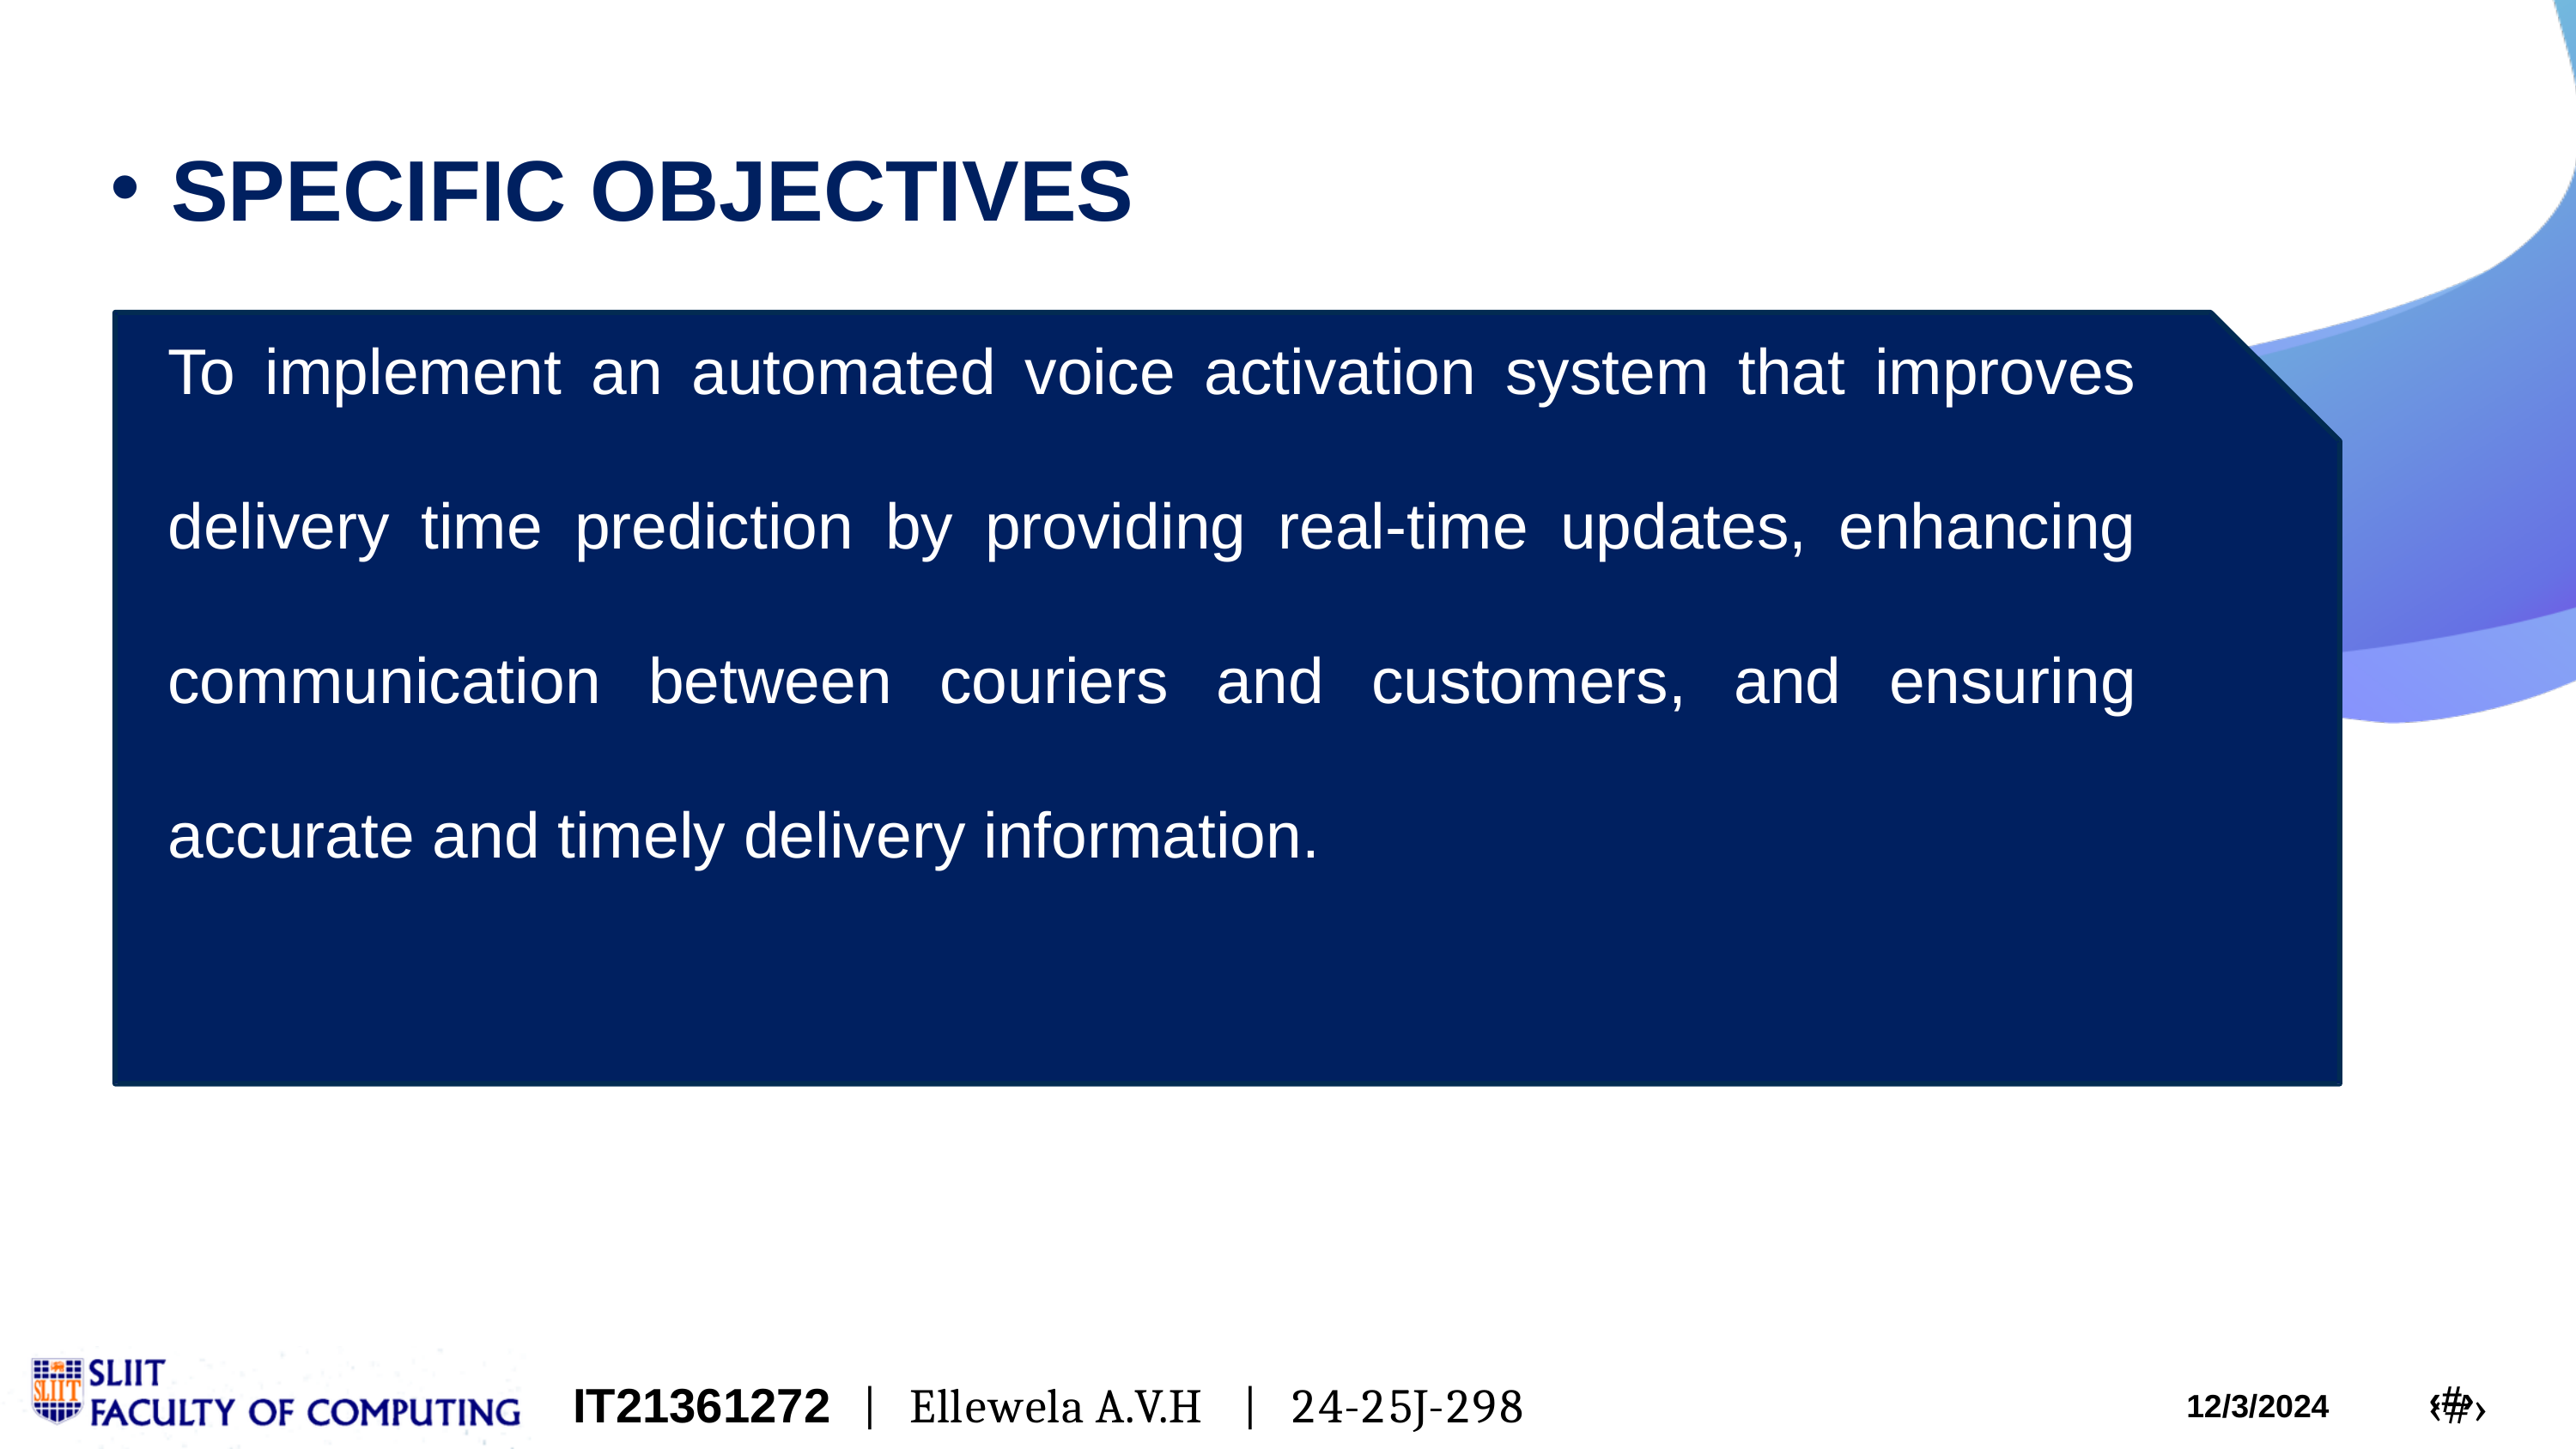

SPECIFIC OBJECTIVES
To implement an automated voice activation system that improves delivery time prediction by providing real-time updates, enhancing communication between couriers and customers, and ensuring accurate and timely delivery information.

IT21361272   |   Ellewela A.V.H   |   24-25J-298
‹#›
‹#›
12/3/2024